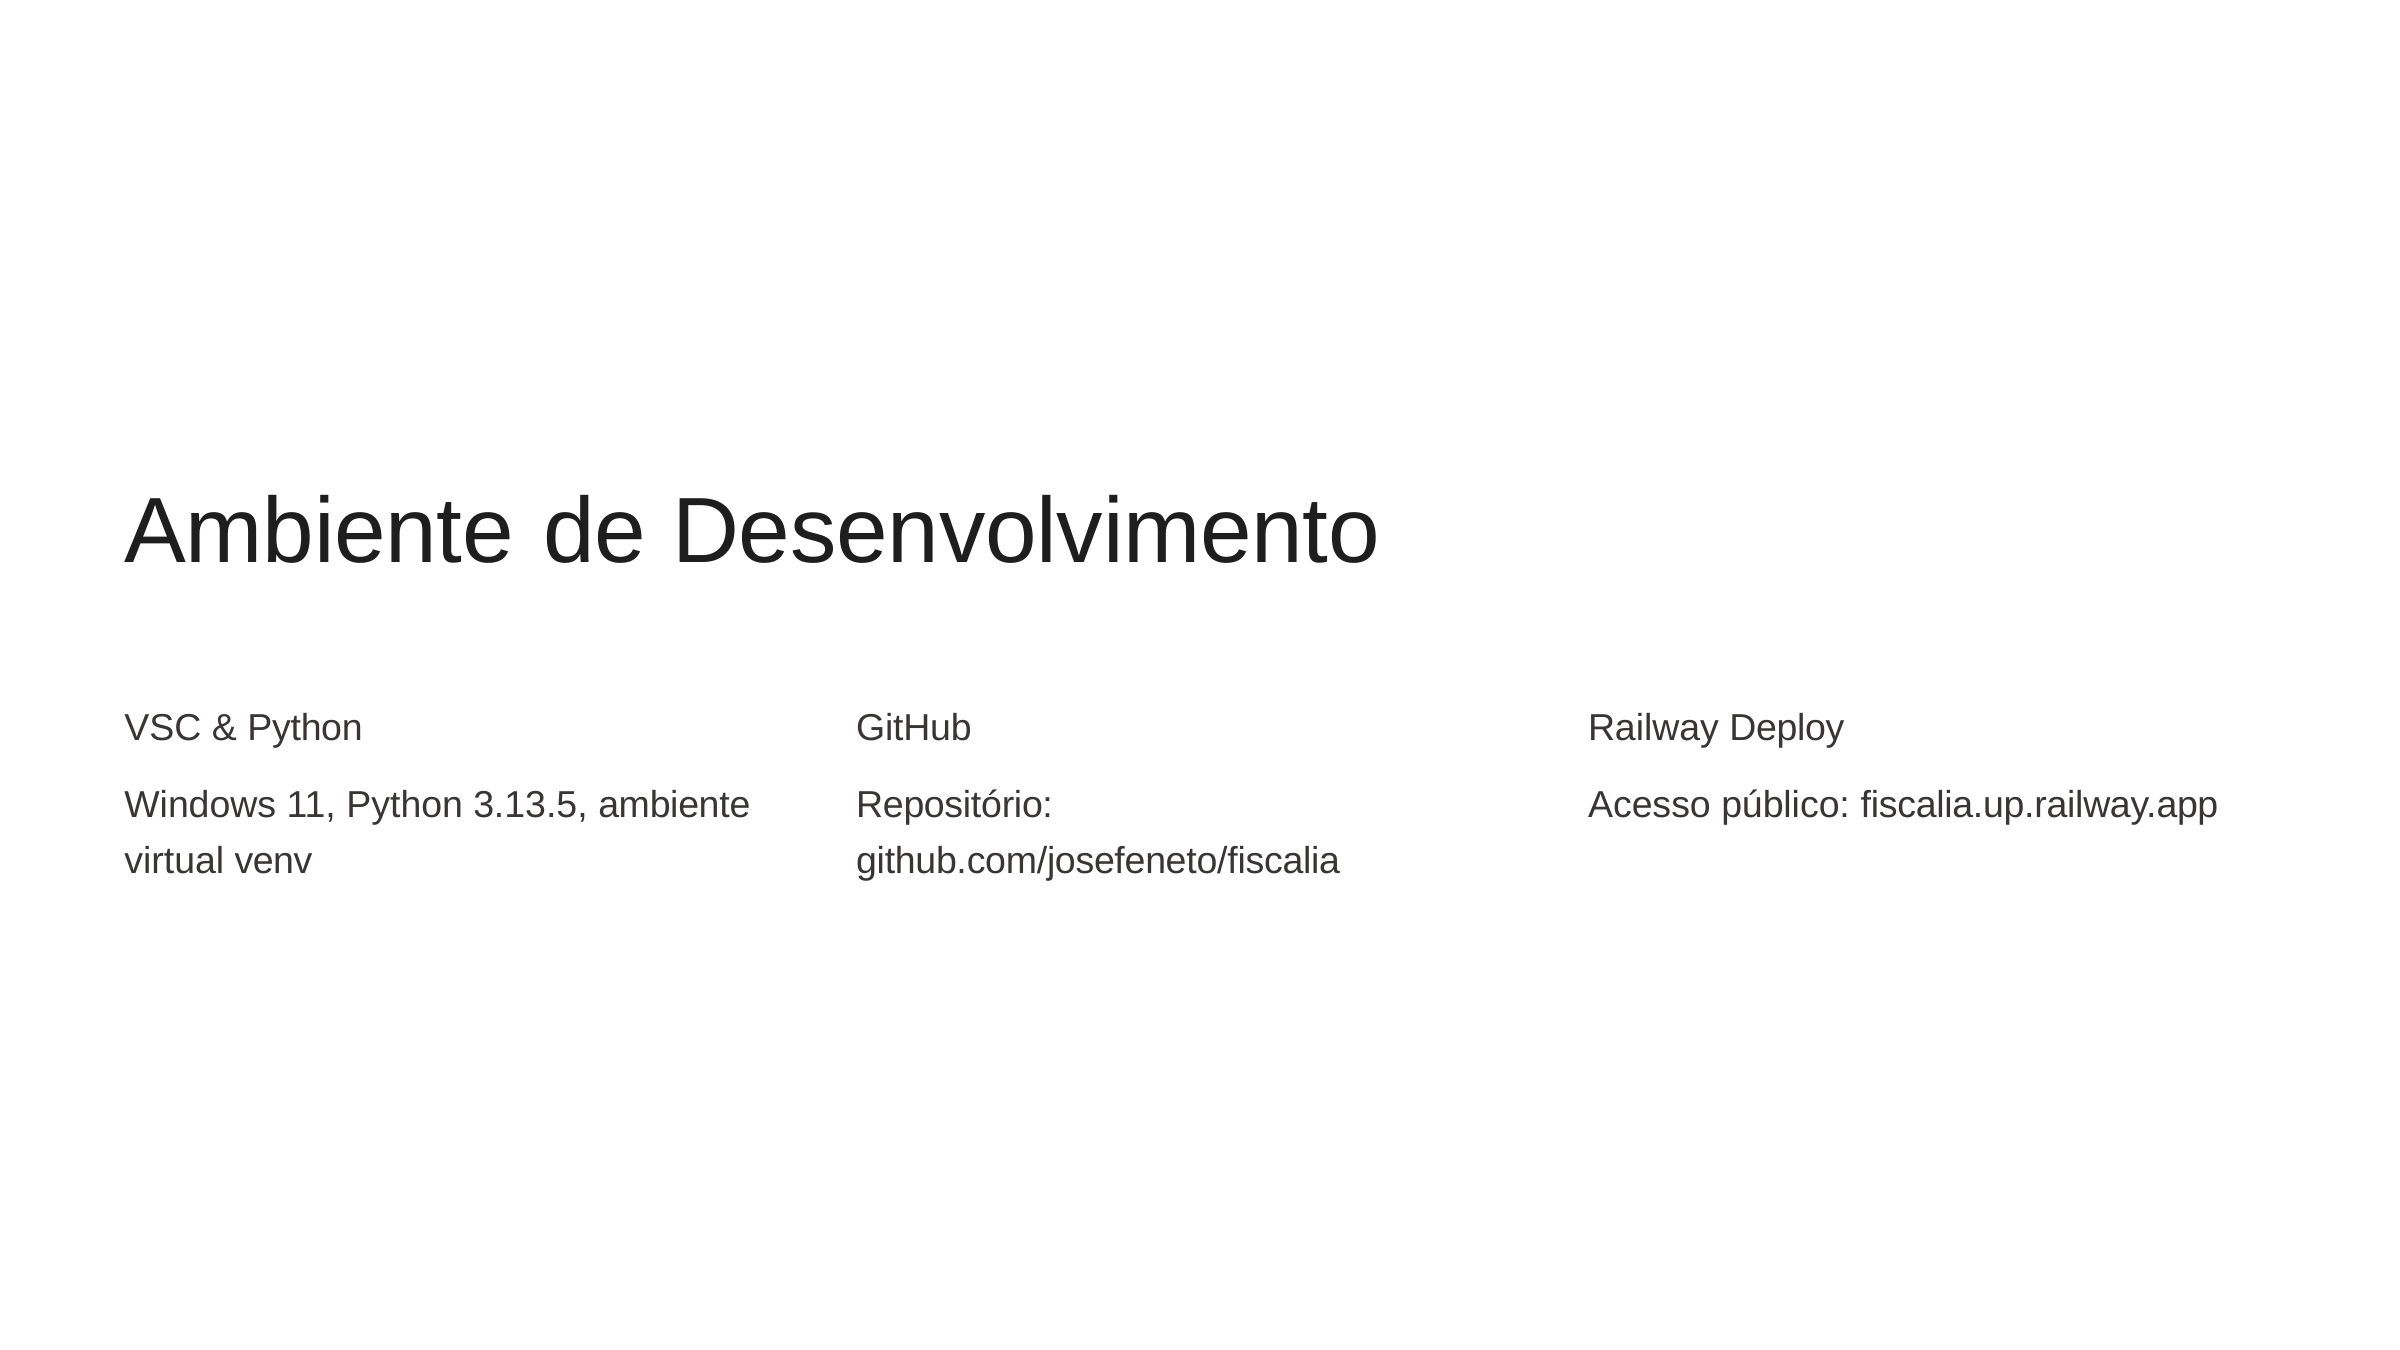

# Ambiente	de	Desenvolvimento
VSC & Python
Windows 11, Python 3.13.5, ambiente virtual venv
GitHub
Repositório: github.com/josefeneto/fiscalia
Railway Deploy
Acesso público: fiscalia.up.railway.app